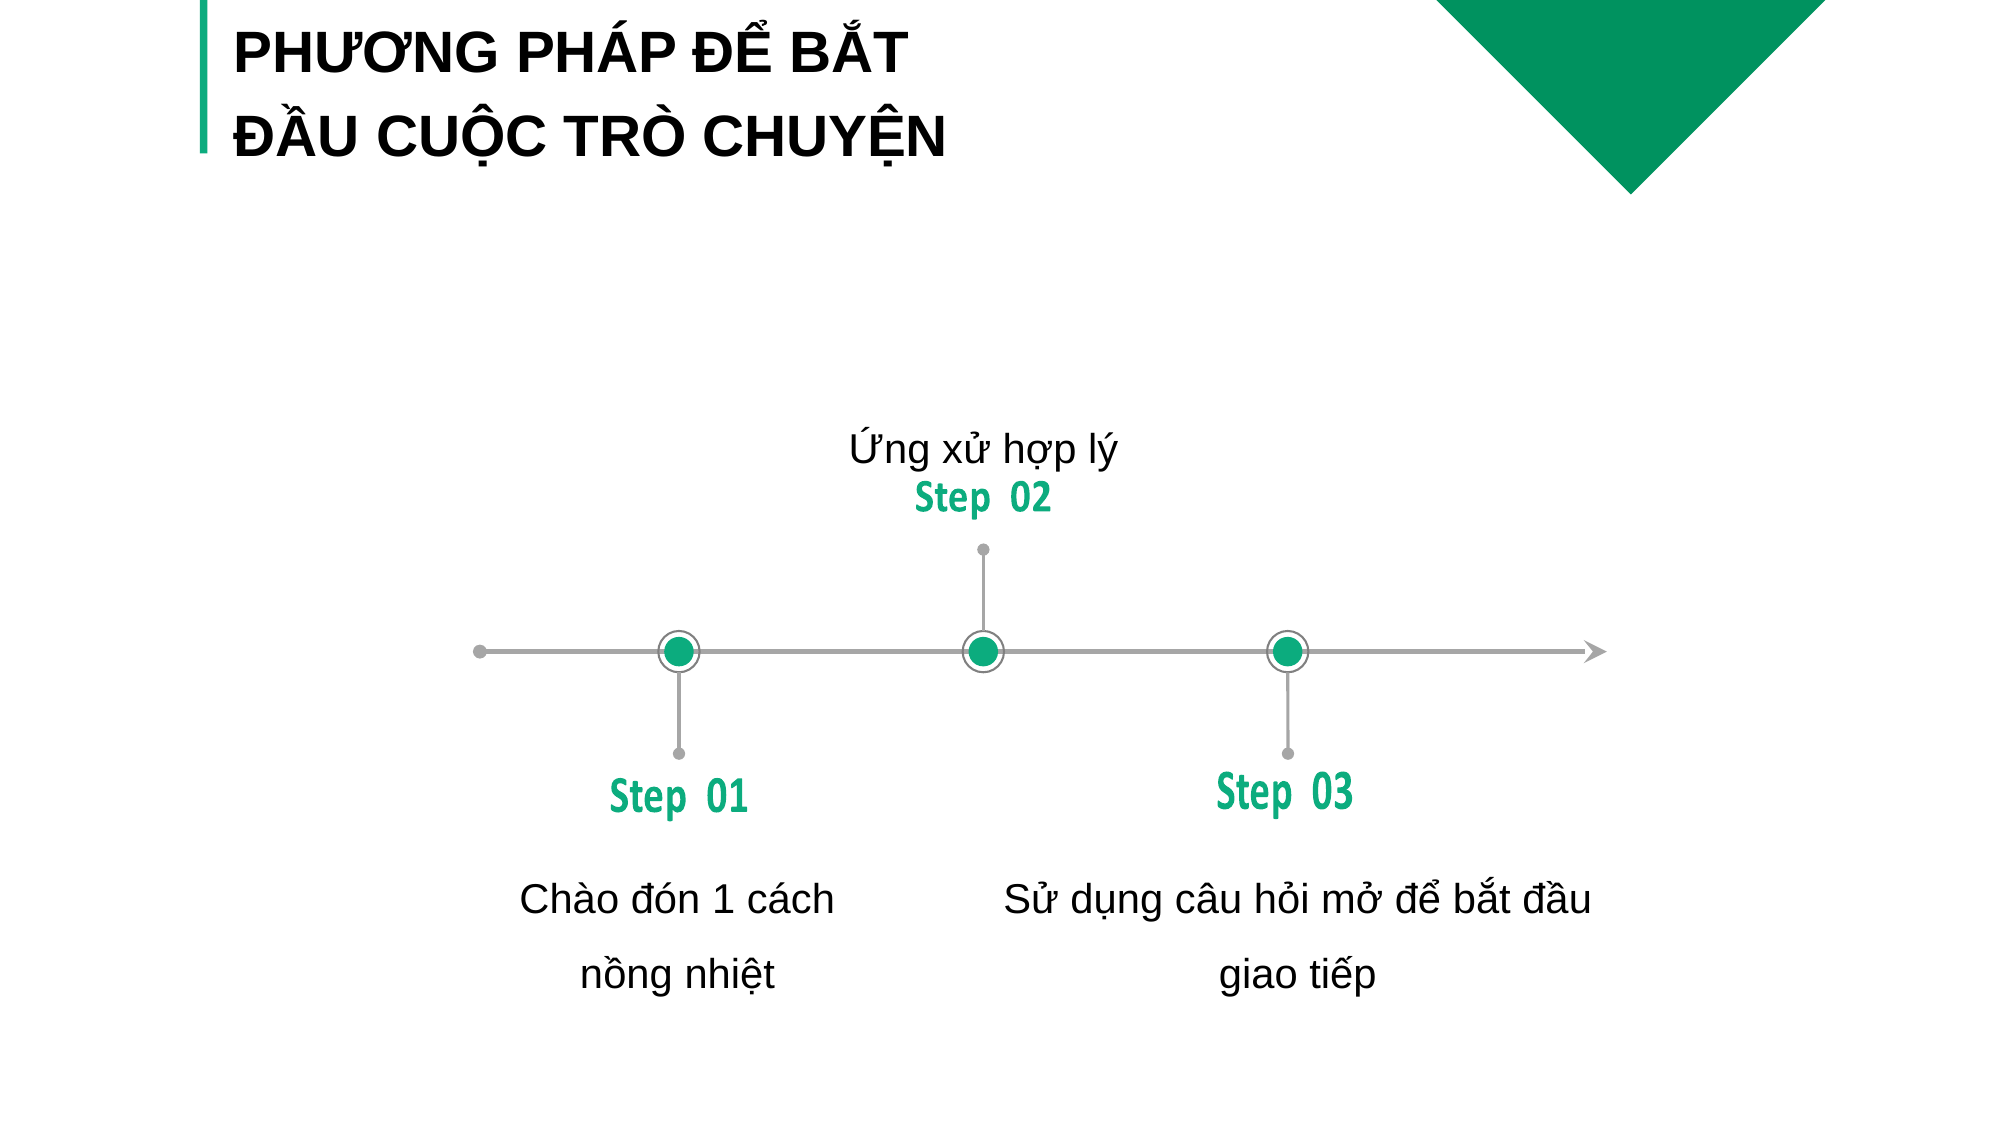

PHƯƠNG PHÁP ĐỂ BẮT ĐẦU CUỘC TRÒ CHUYỆN

Ứng xử hợp lý

Chào đón 1 cách nồng nhiệt
Sử dụng câu hỏi mở để bắt đầu giao tiếp